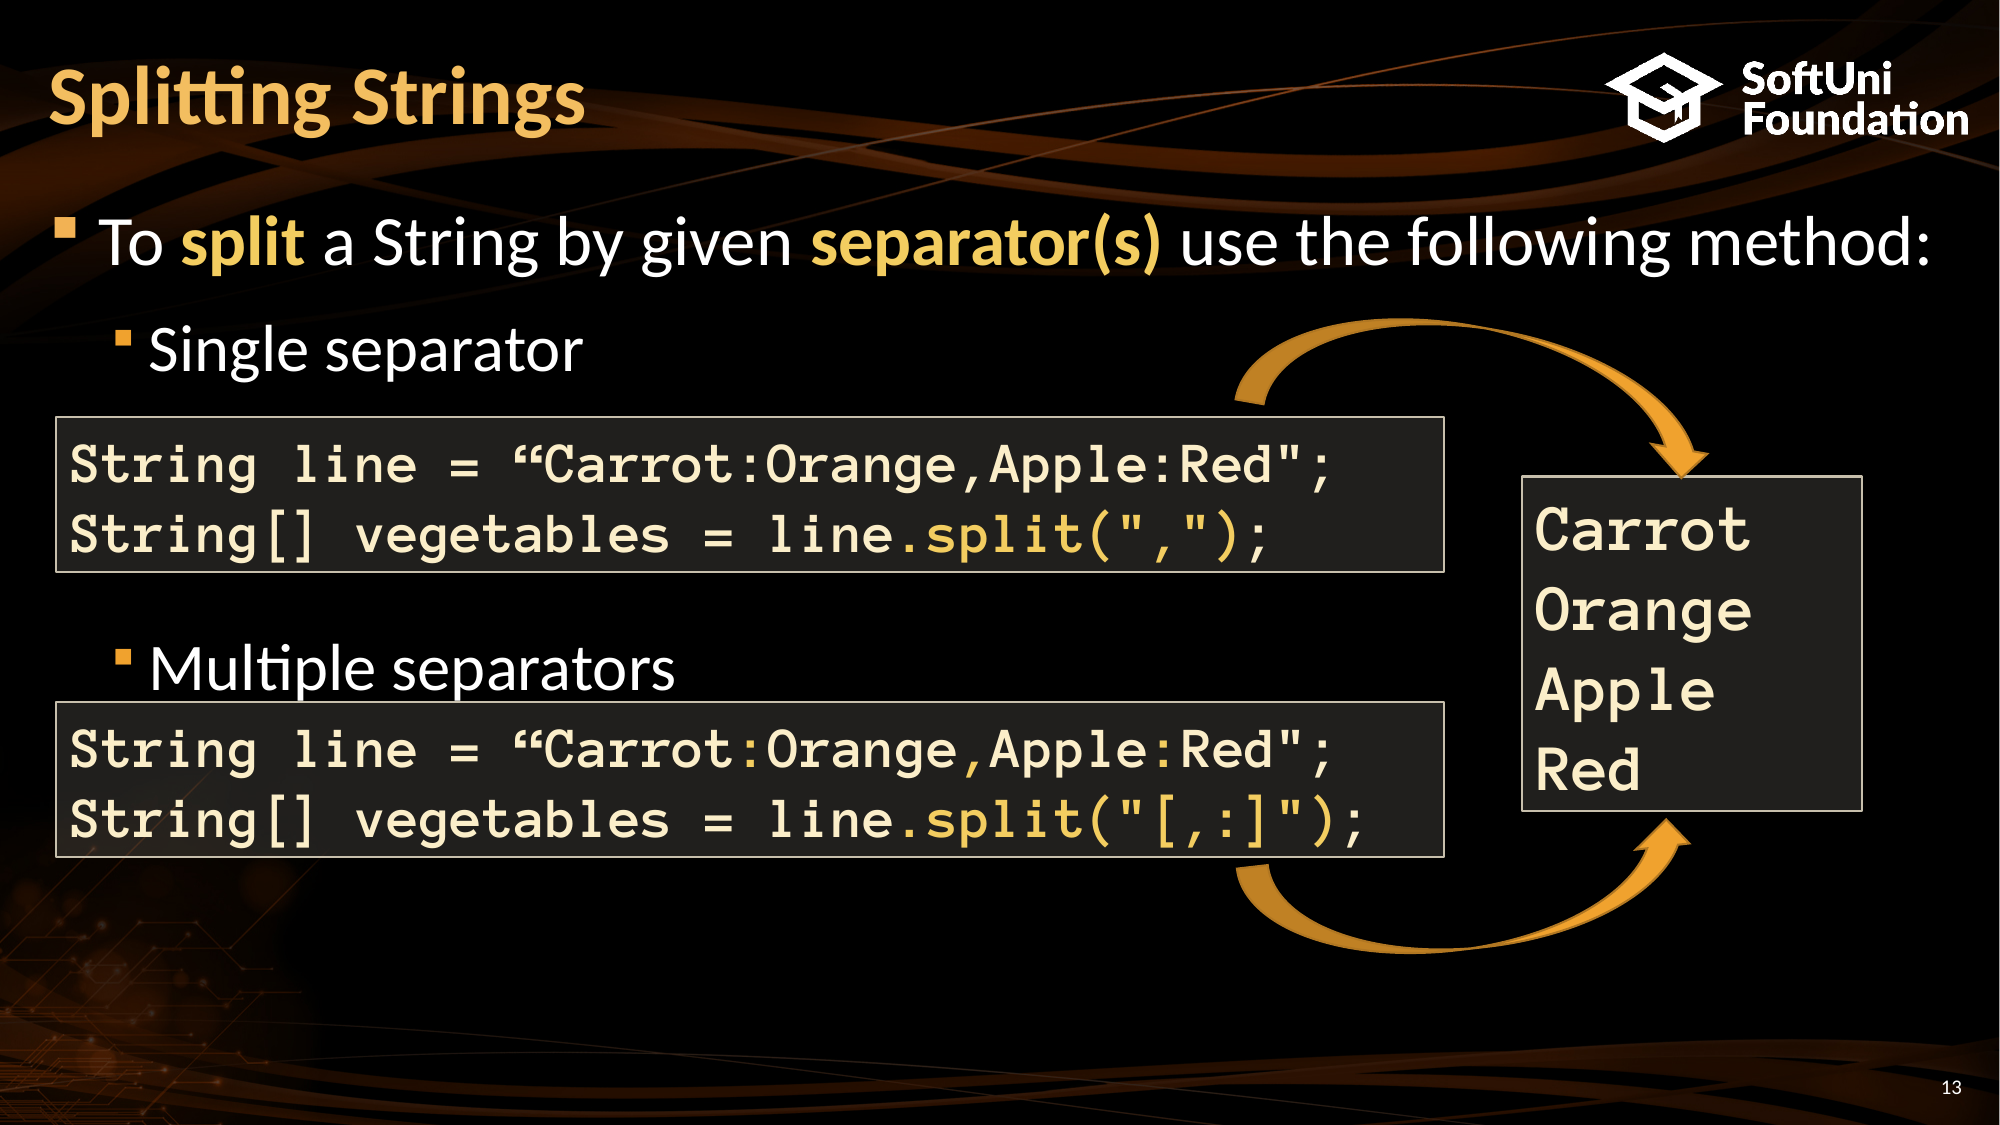

# Splitting Strings
To split a String by given separator(s) use the following method:
Single separator

Multiple separators

String line = “Carrot:Orange,Apple:Red";
String[] vegetables = line.split(",");
Carrot
Orange
Apple
Red
String line = “Carrot:Orange,Apple:Red";
String[] vegetables = line.split("[,:]");

13